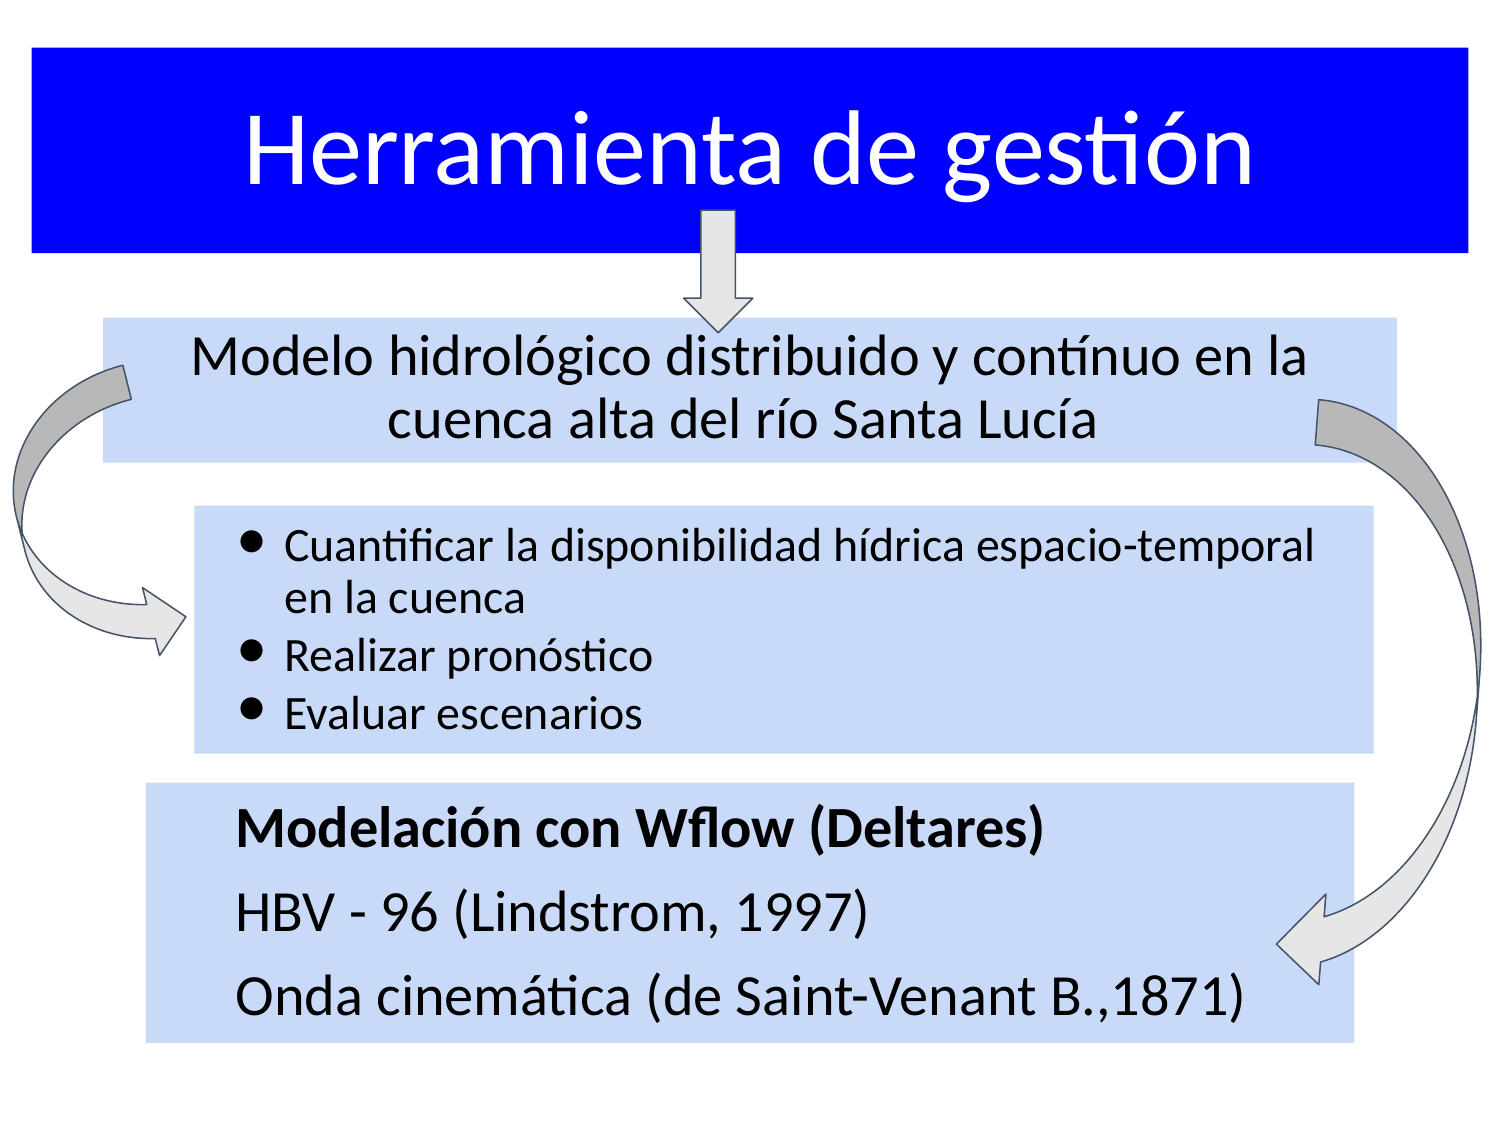

# Herramienta de gestión

Modelo hidrológico distribuido y contínuo en la cuenca alta del río Santa Lucía

Cuantificar la disponibilidad hídrica espacio-temporal en la cuenca
Realizar pronóstico
Evaluar escenarios
Modelación con Wflow (Deltares)
HBV - 96 (Lindstrom, 1997)
Onda cinemática (de Saint-Venant B.,1871)